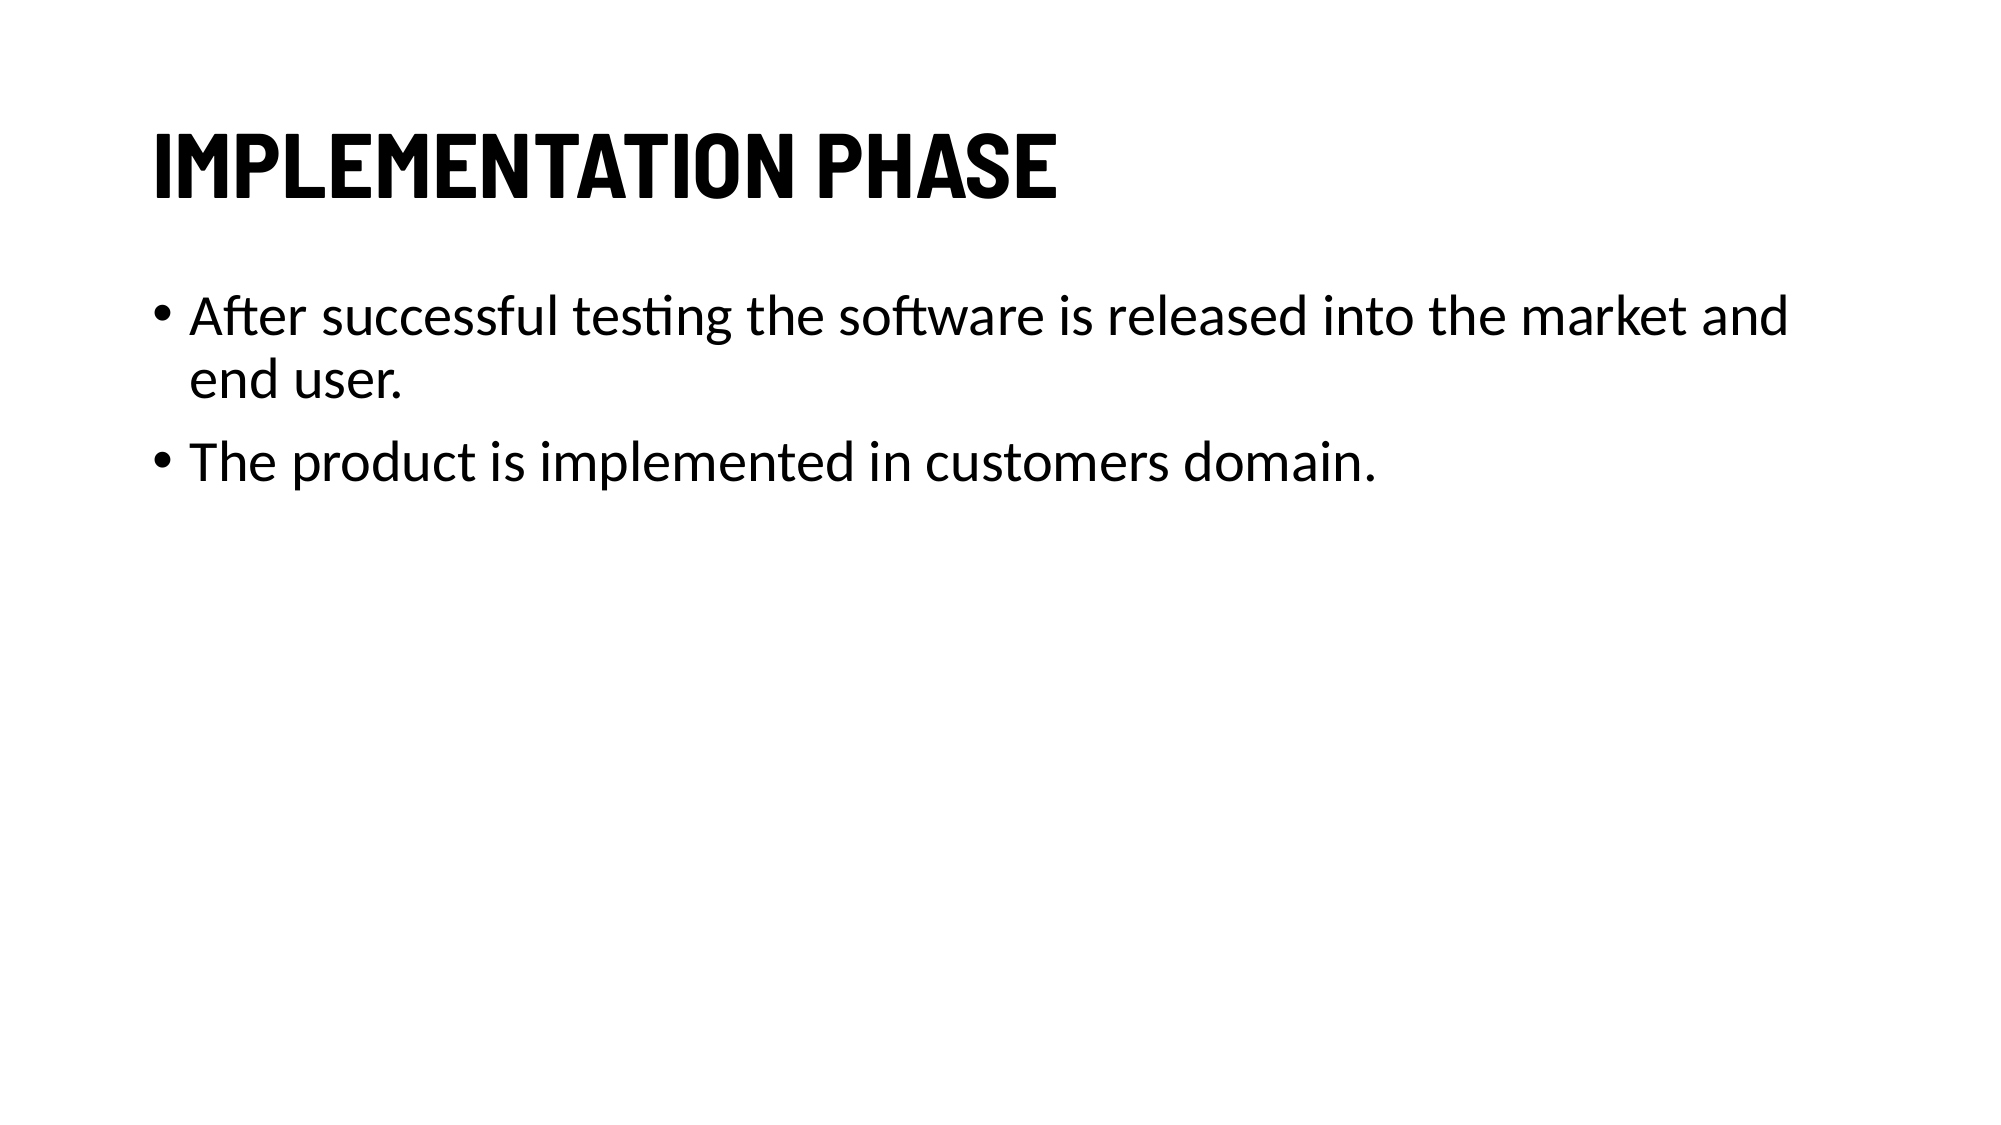

# IMPLEMENTATION PHASE
After successful testing the software is released into the market and end user.
The product is implemented in customers domain.